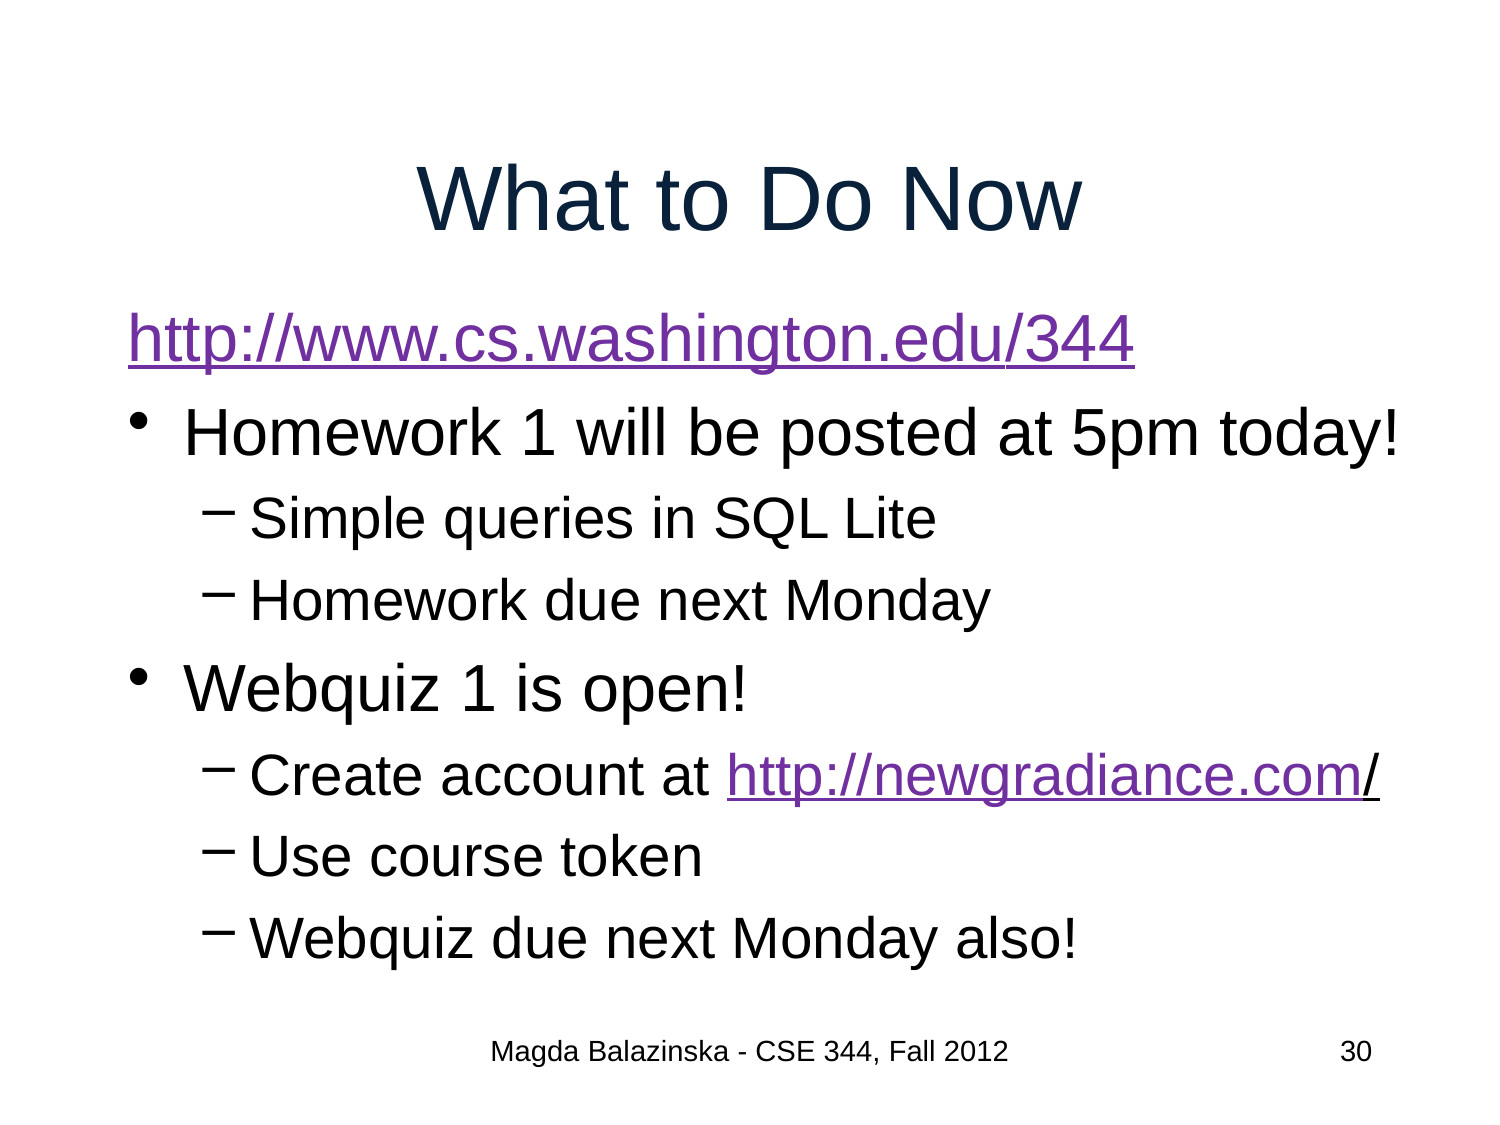

# What to Do Now
http://www.cs.washington.edu/344
Homework 1 will be posted at 5pm today!
Simple queries in SQL Lite
Homework due next Monday
Webquiz 1 is open!
Create account at http://newgradiance.com/
Use course token
Webquiz due next Monday also!
Magda Balazinska - CSE 344, Fall 2012
30